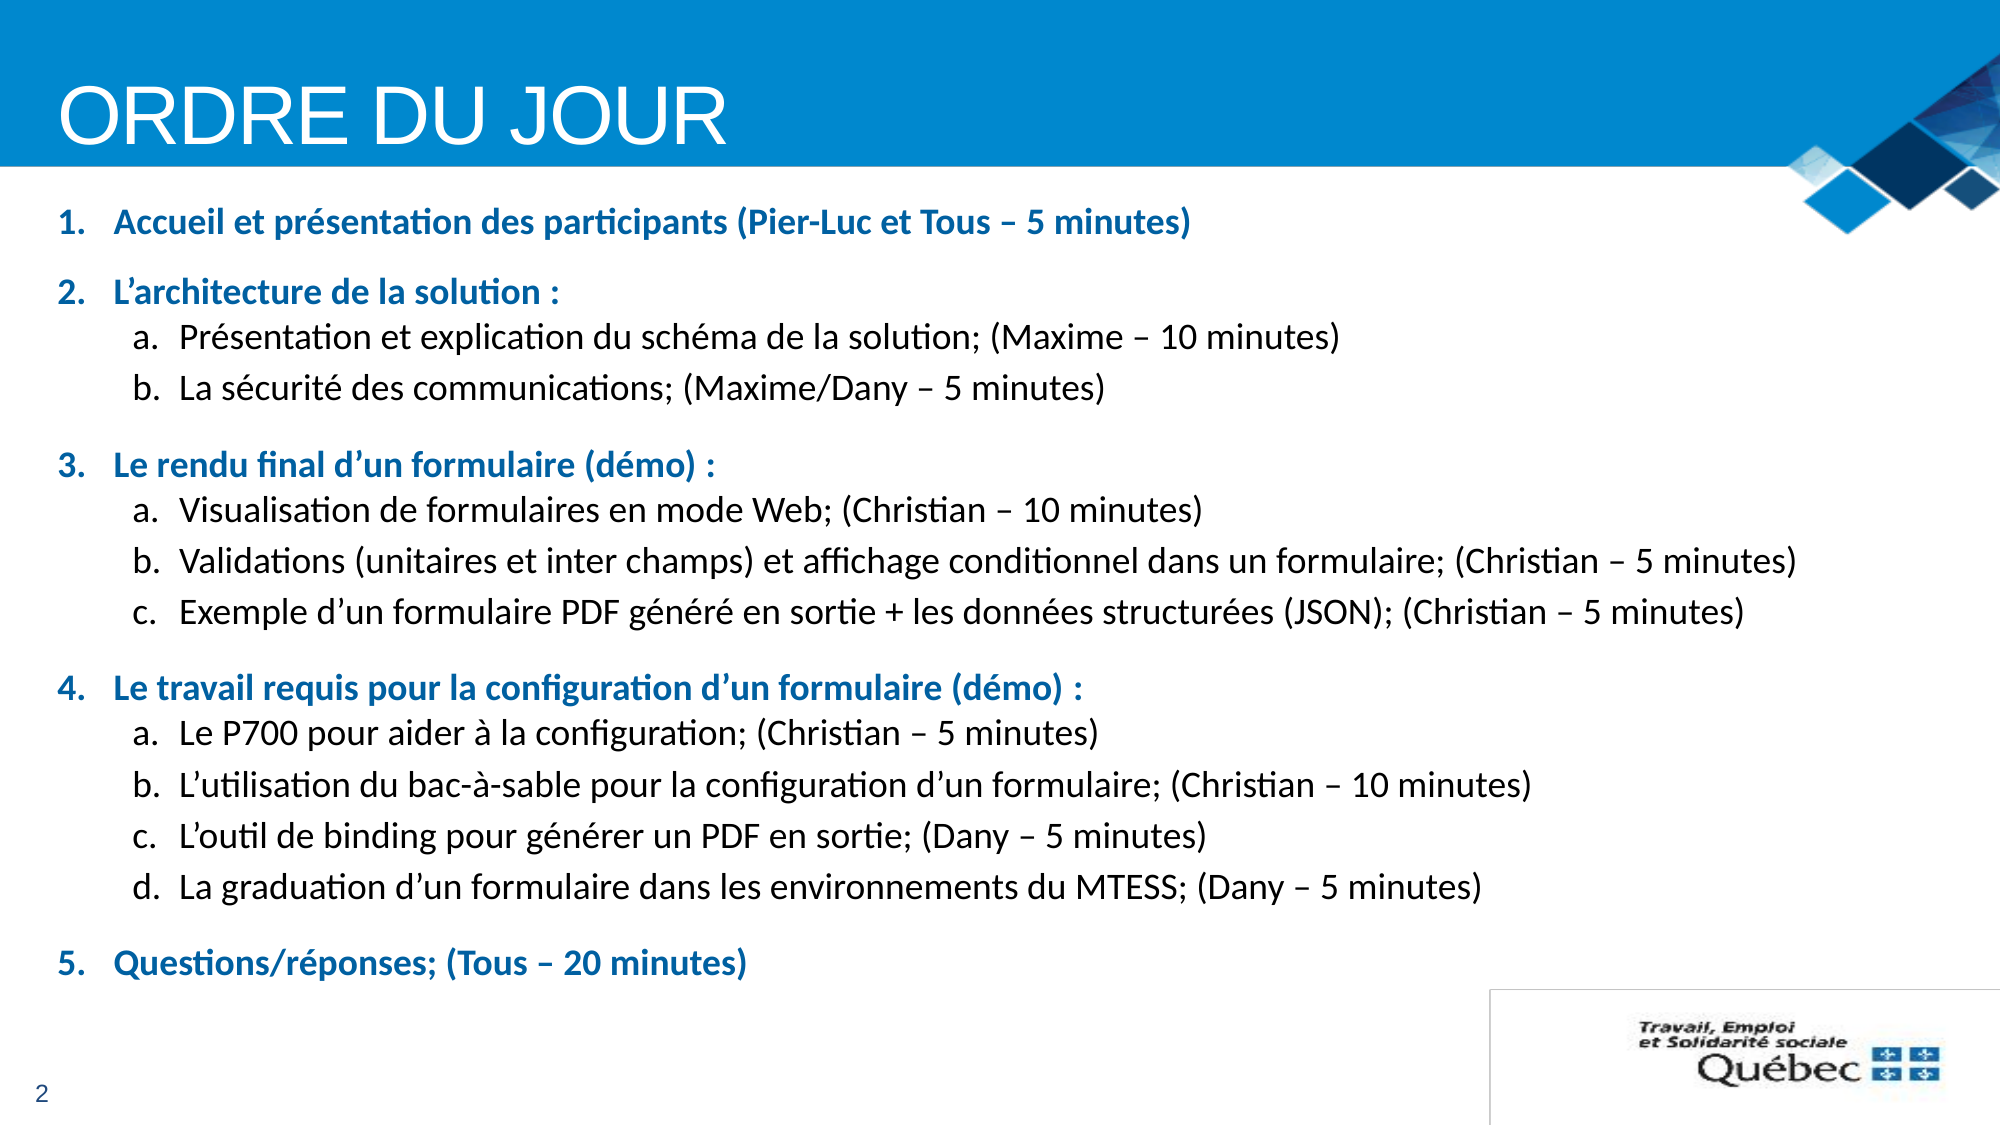

# Ordre du jour
Accueil et présentation des participants (Pier-Luc et Tous – 5 minutes)
L’architecture de la solution :
Présentation et explication du schéma de la solution; (Maxime – 10 minutes)
La sécurité des communications; (Maxime/Dany – 5 minutes)
Le rendu final d’un formulaire (démo) :
Visualisation de formulaires en mode Web; (Christian – 10 minutes)
Validations (unitaires et inter champs) et affichage conditionnel dans un formulaire; (Christian – 5 minutes)
Exemple d’un formulaire PDF généré en sortie + les données structurées (JSON); (Christian – 5 minutes)
Le travail requis pour la configuration d’un formulaire (démo) :
Le P700 pour aider à la configuration; (Christian – 5 minutes)
L’utilisation du bac-à-sable pour la configuration d’un formulaire; (Christian – 10 minutes)
L’outil de binding pour générer un PDF en sortie; (Dany – 5 minutes)
La graduation d’un formulaire dans les environnements du MTESS; (Dany – 5 minutes)
Questions/réponses; (Tous – 20 minutes)